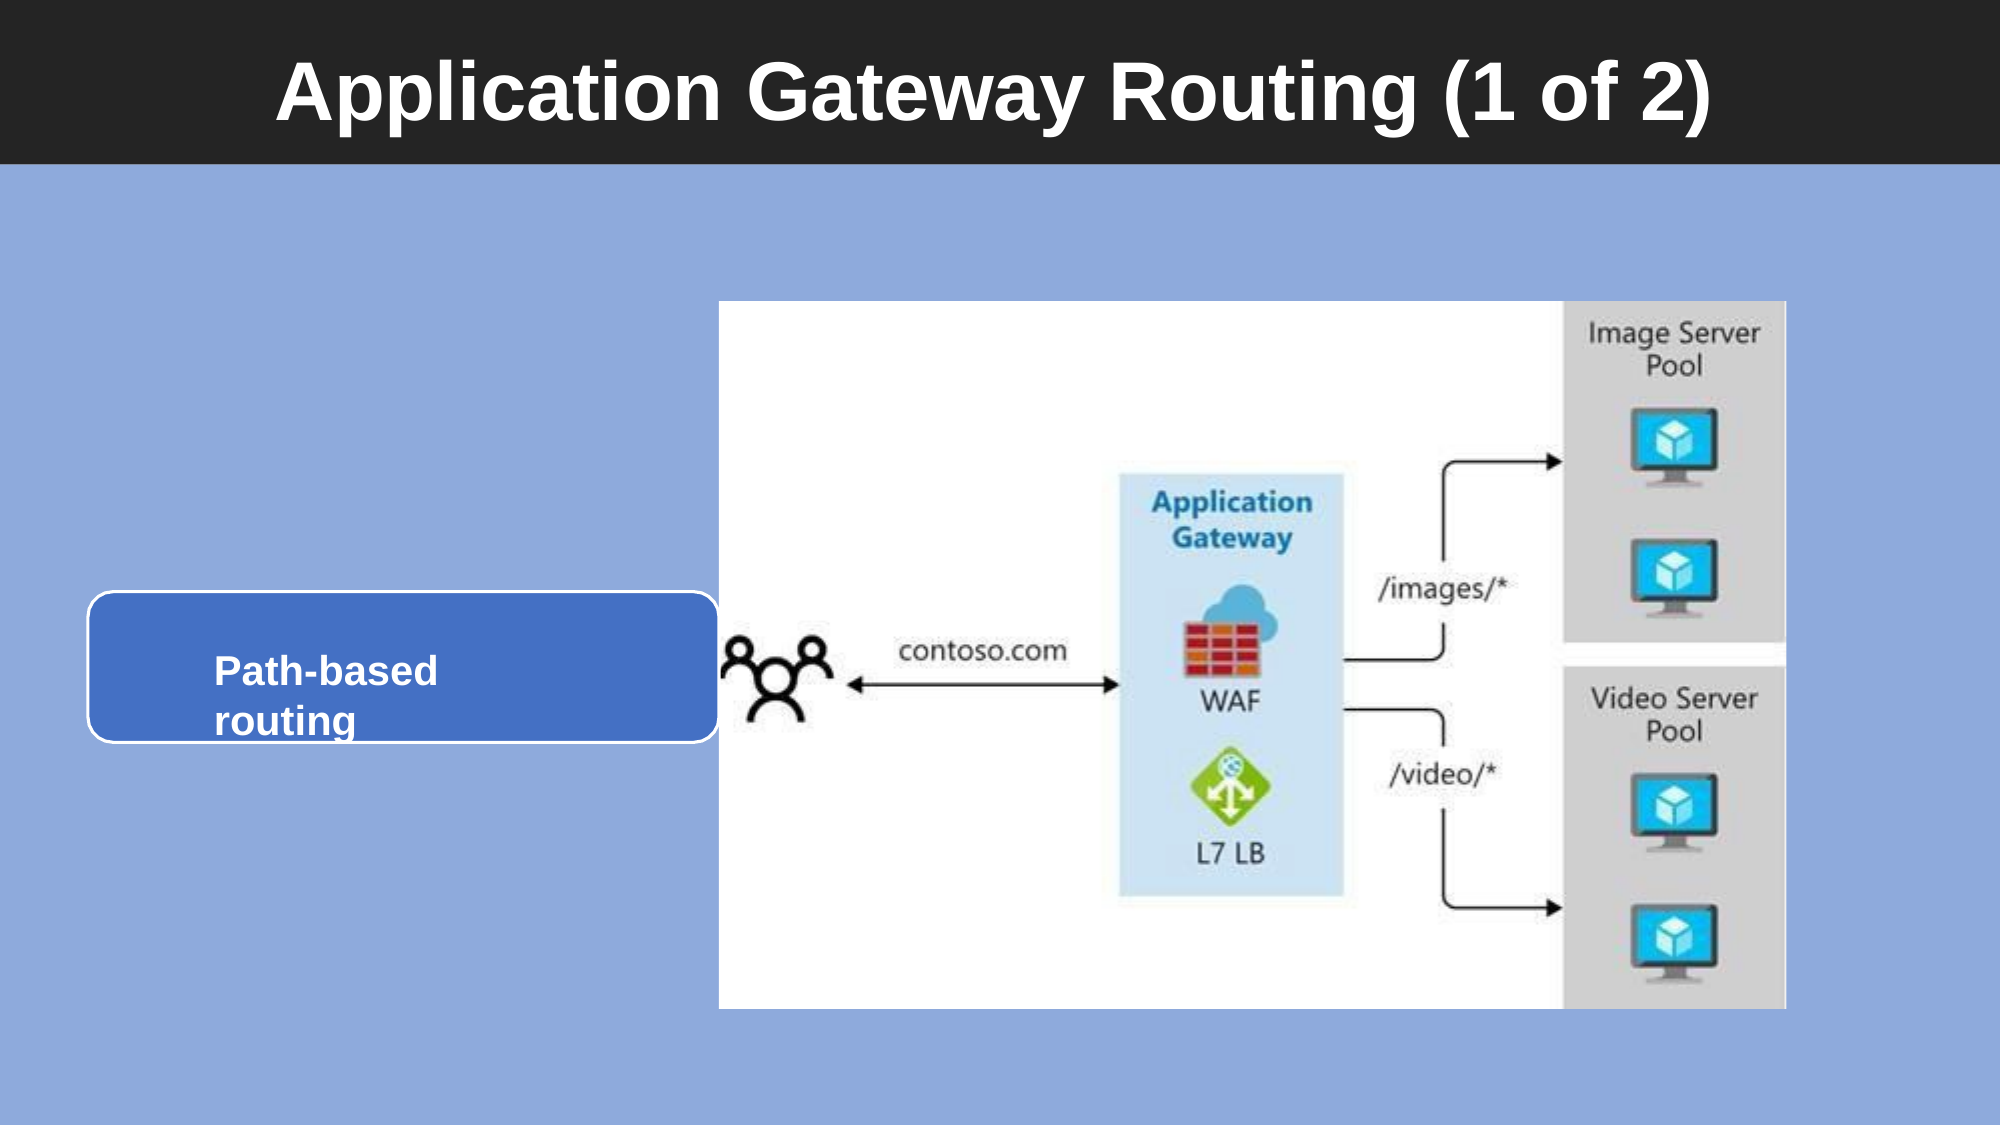

# Application Gateway Routing (1 of 2)

Path-based routing